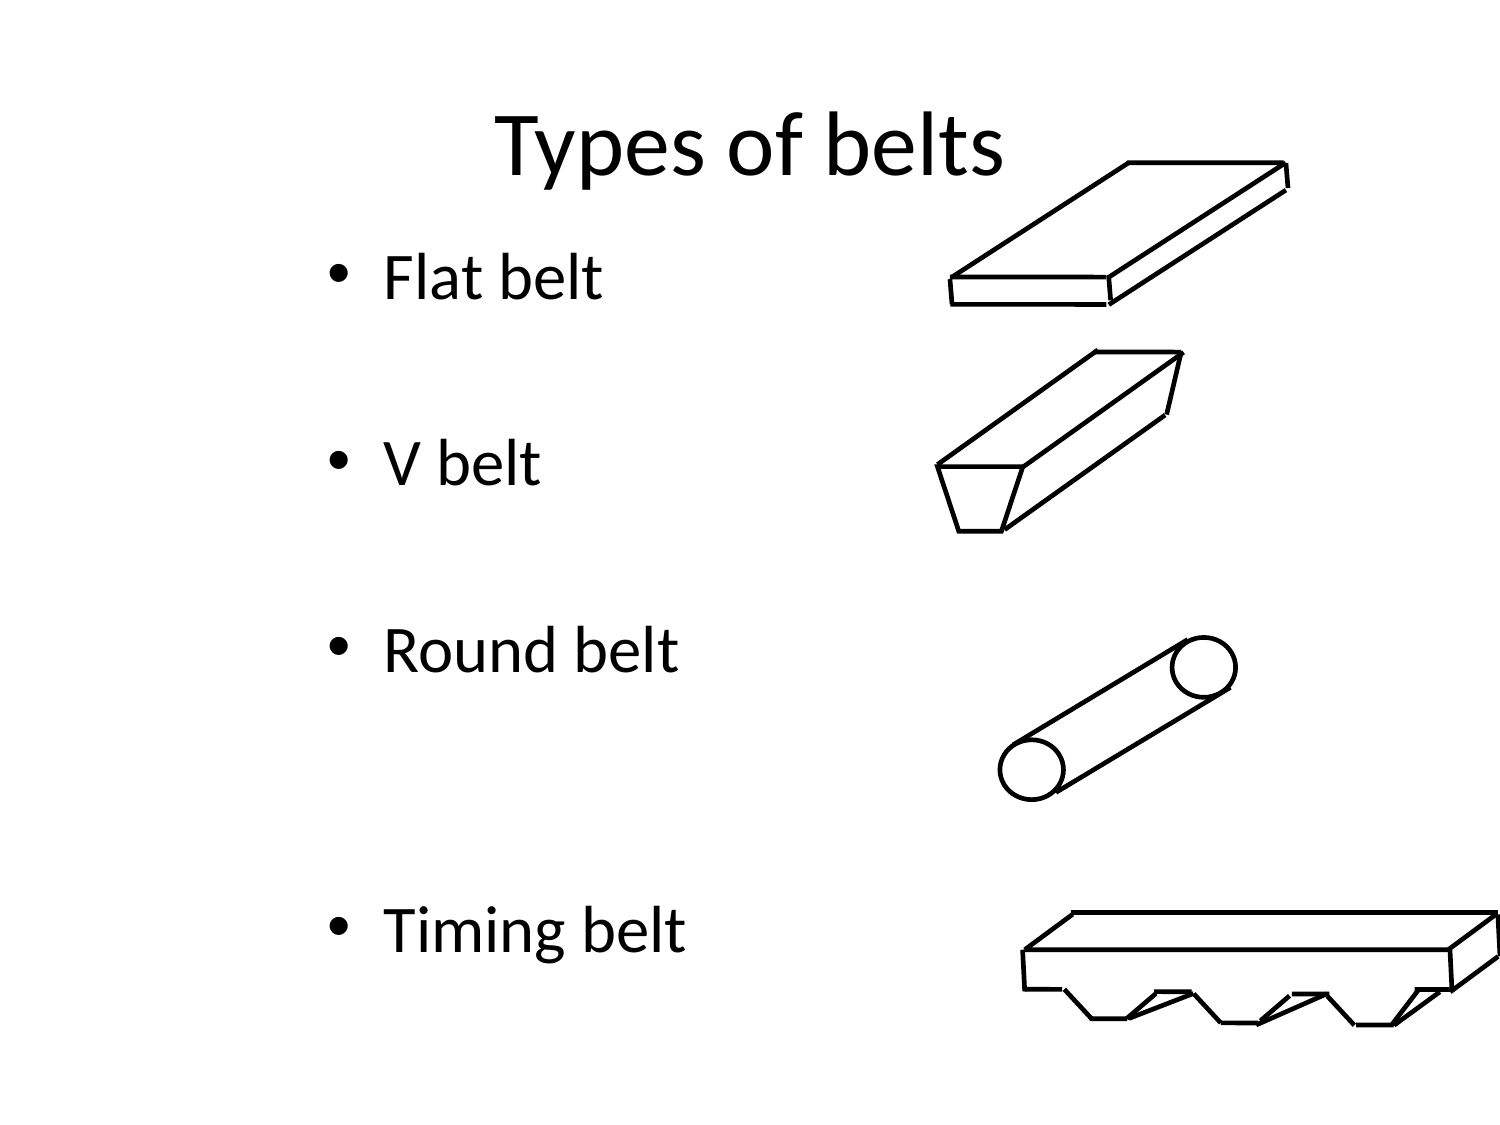

# Types of belts

Flat belt

V belt

Round belt

Timing belt